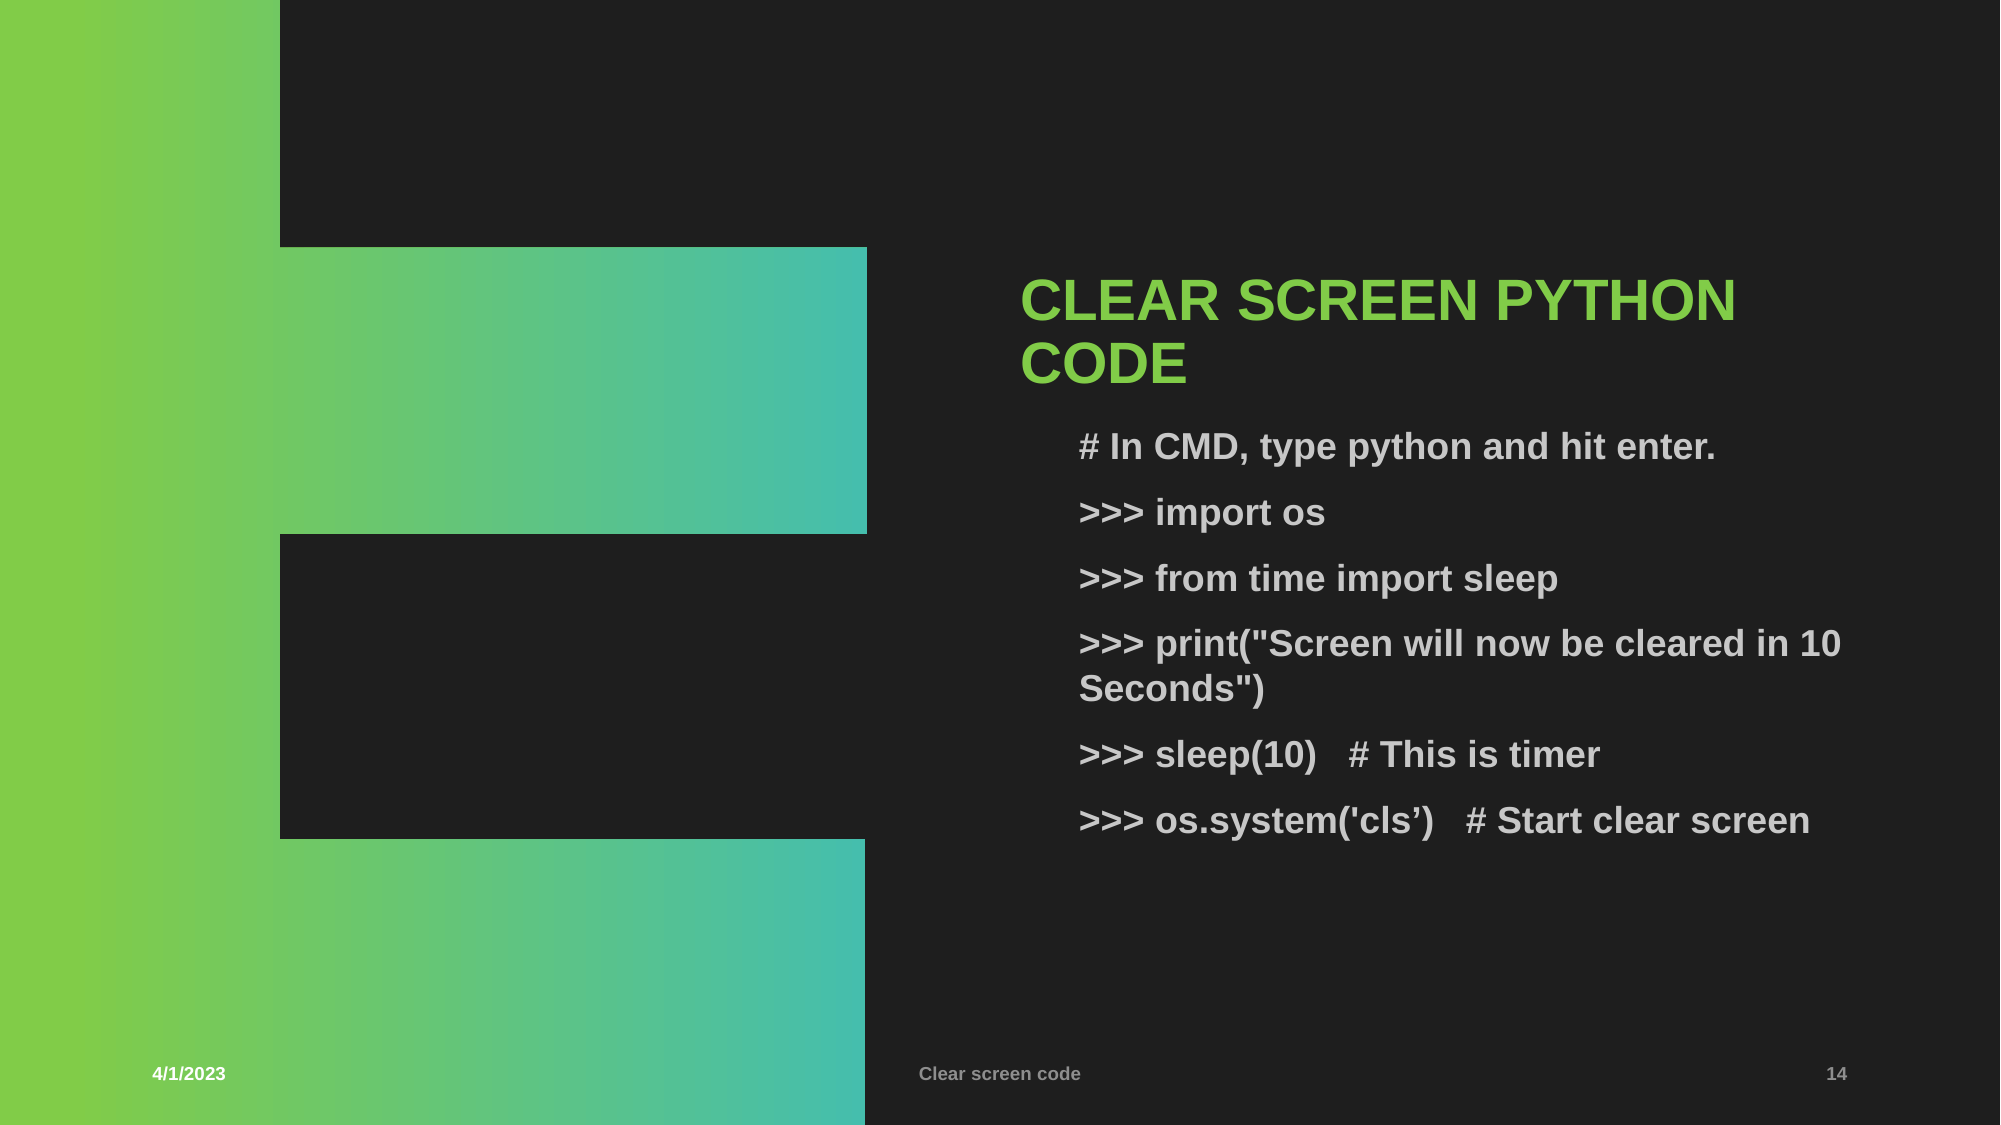

# Clear screen python code
# In CMD, type python and hit enter.
>>> import os
>>> from time import sleep
>>> print("Screen will now be cleared in 10 Seconds")
>>> sleep(10)   # This is timer
>>> os.system('cls’)   # Start clear screen
4/1/2023
Clear screen code
14